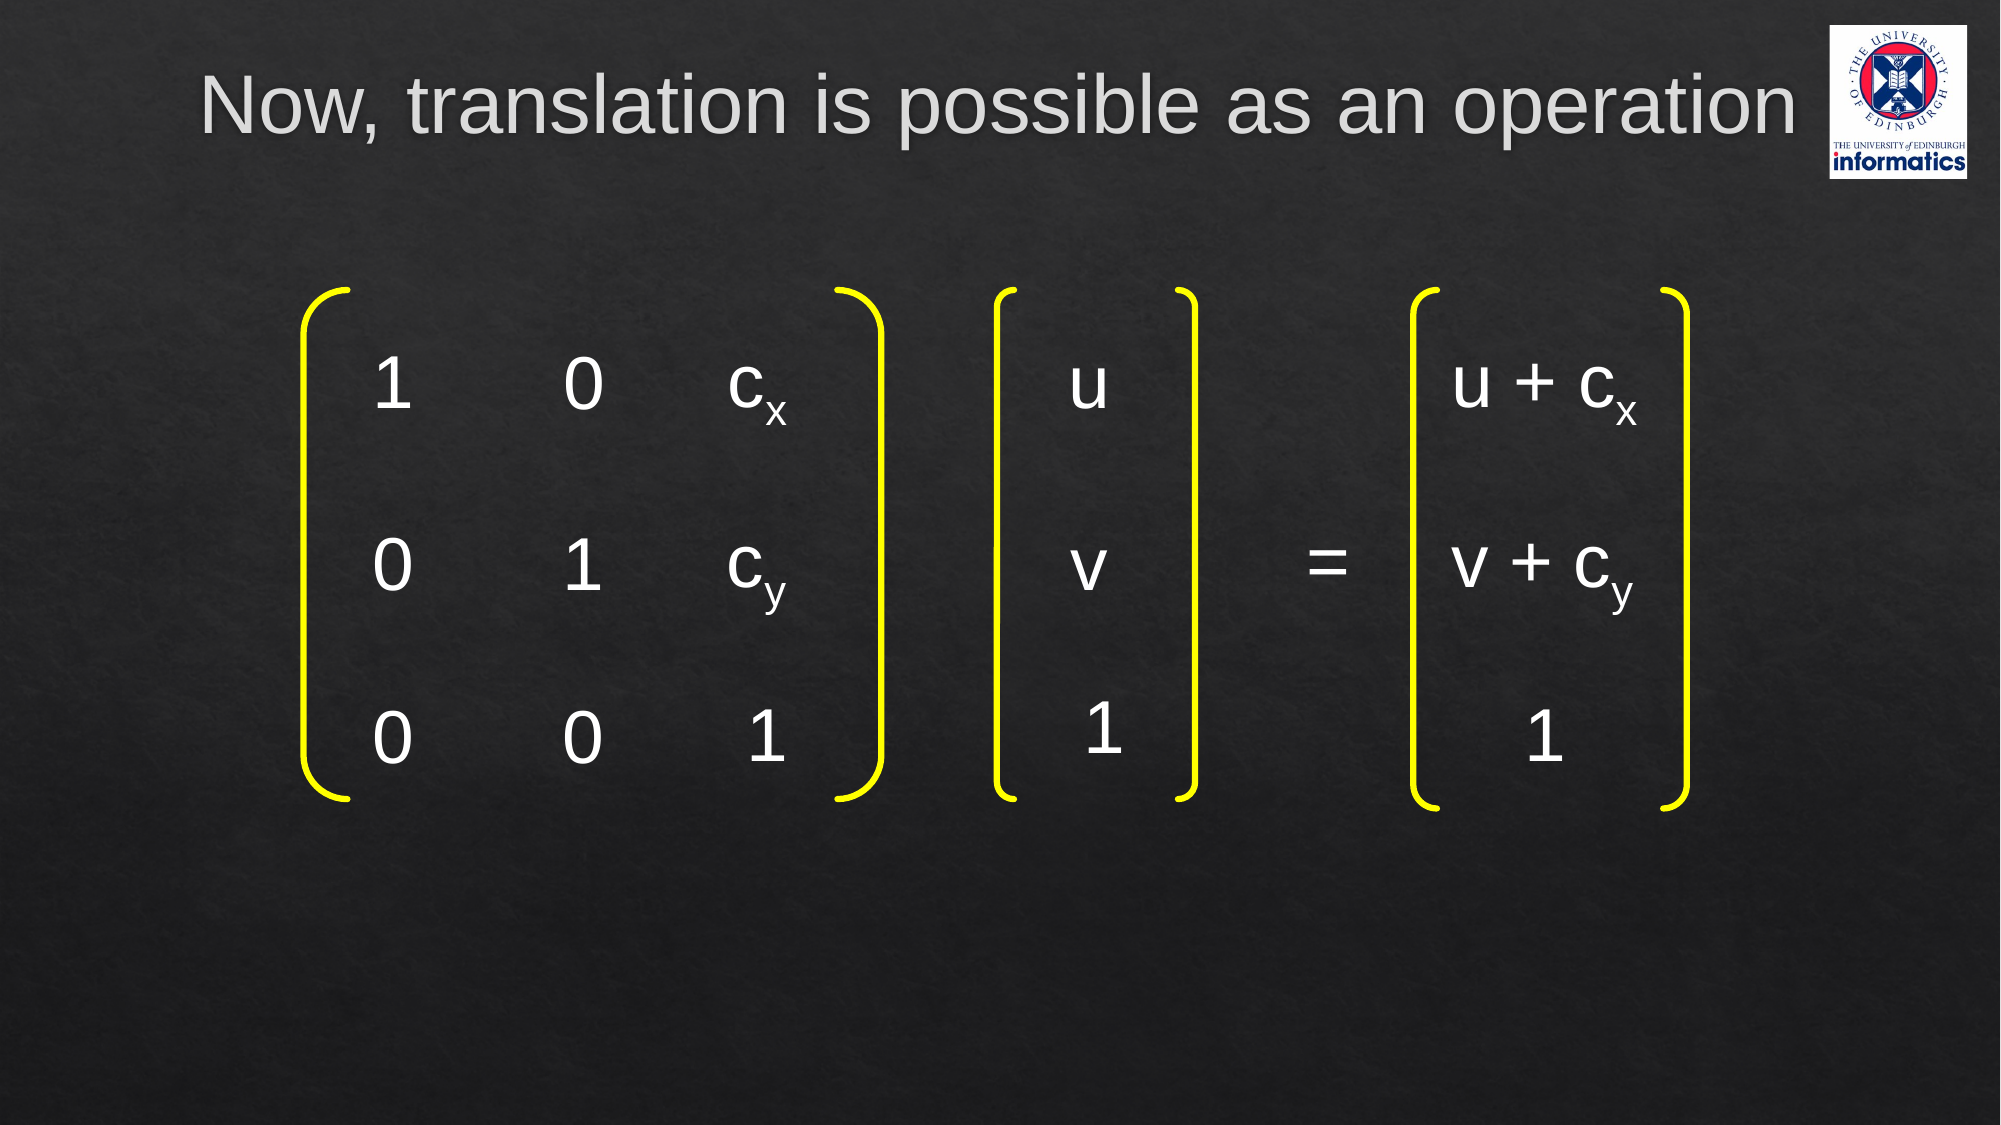

# Now, translation is possible as an operation

cx
u + cx
1
u
0
cy
=
v + cy
0
1
v
1
1
1
0
0